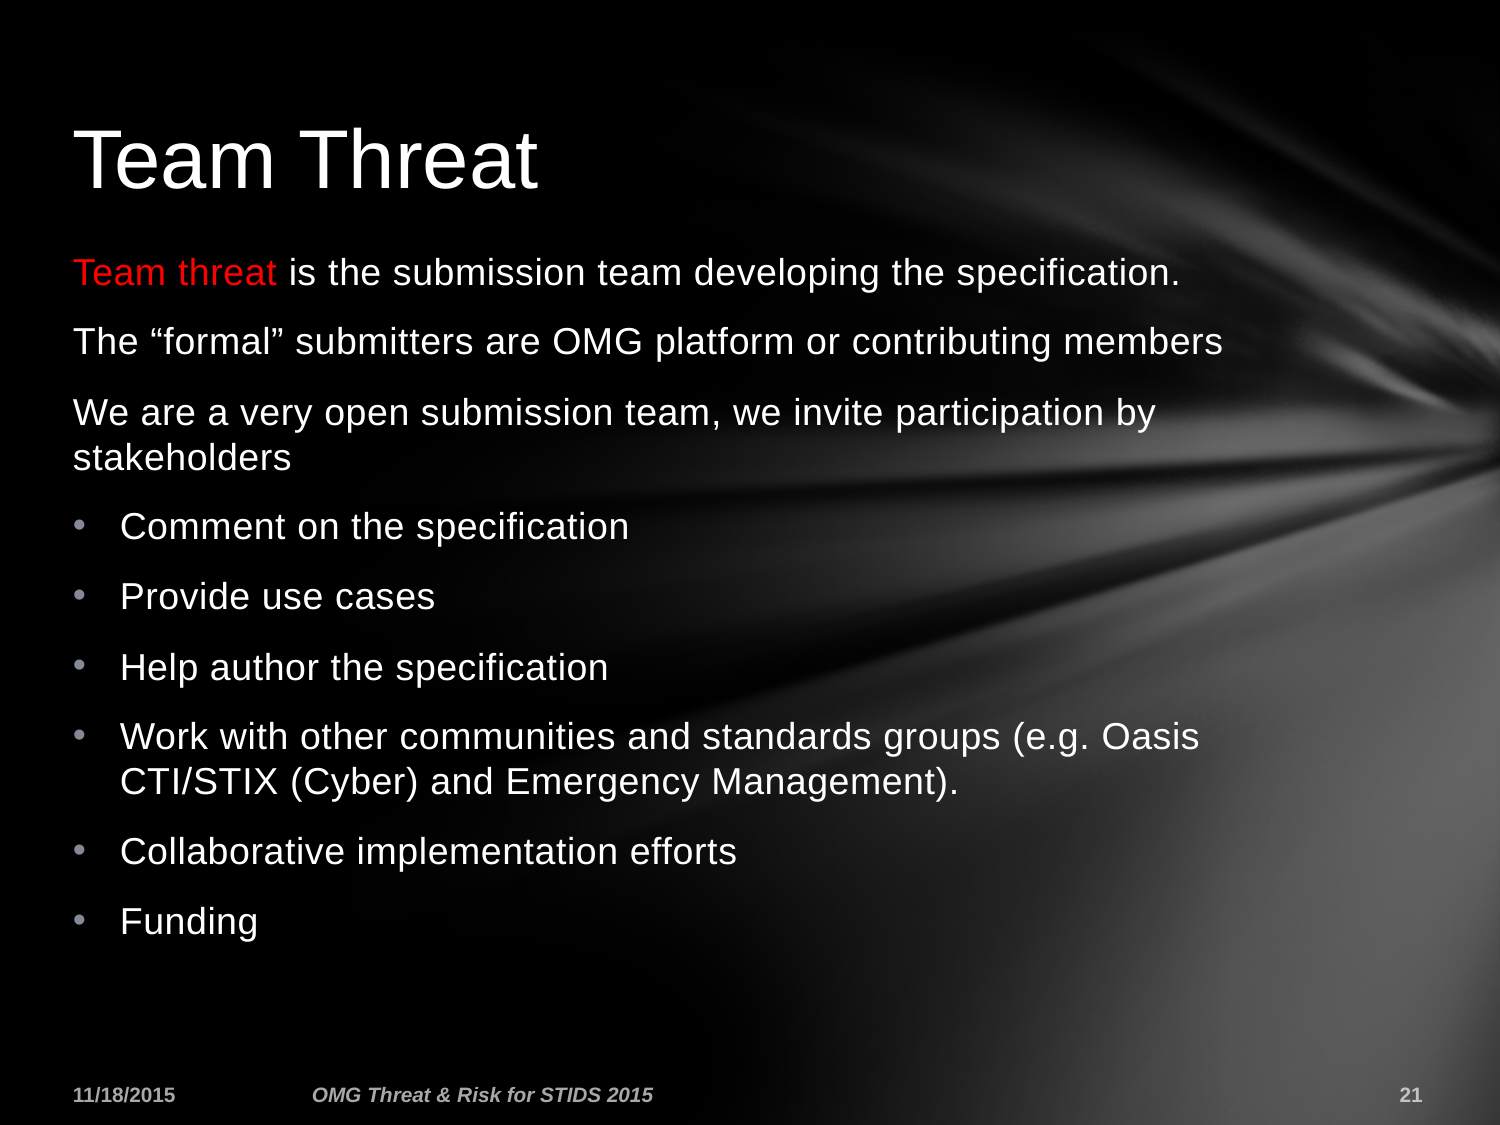

# Team Threat
Team threat is the submission team developing the specification.
The “formal” submitters are OMG platform or contributing members
We are a very open submission team, we invite participation by stakeholders
Comment on the specification
Provide use cases
Help author the specification
Work with other communities and standards groups (e.g. Oasis CTI/STIX (Cyber) and Emergency Management).
Collaborative implementation efforts
Funding
11/18/2015
OMG Threat & Risk for STIDS 2015
21